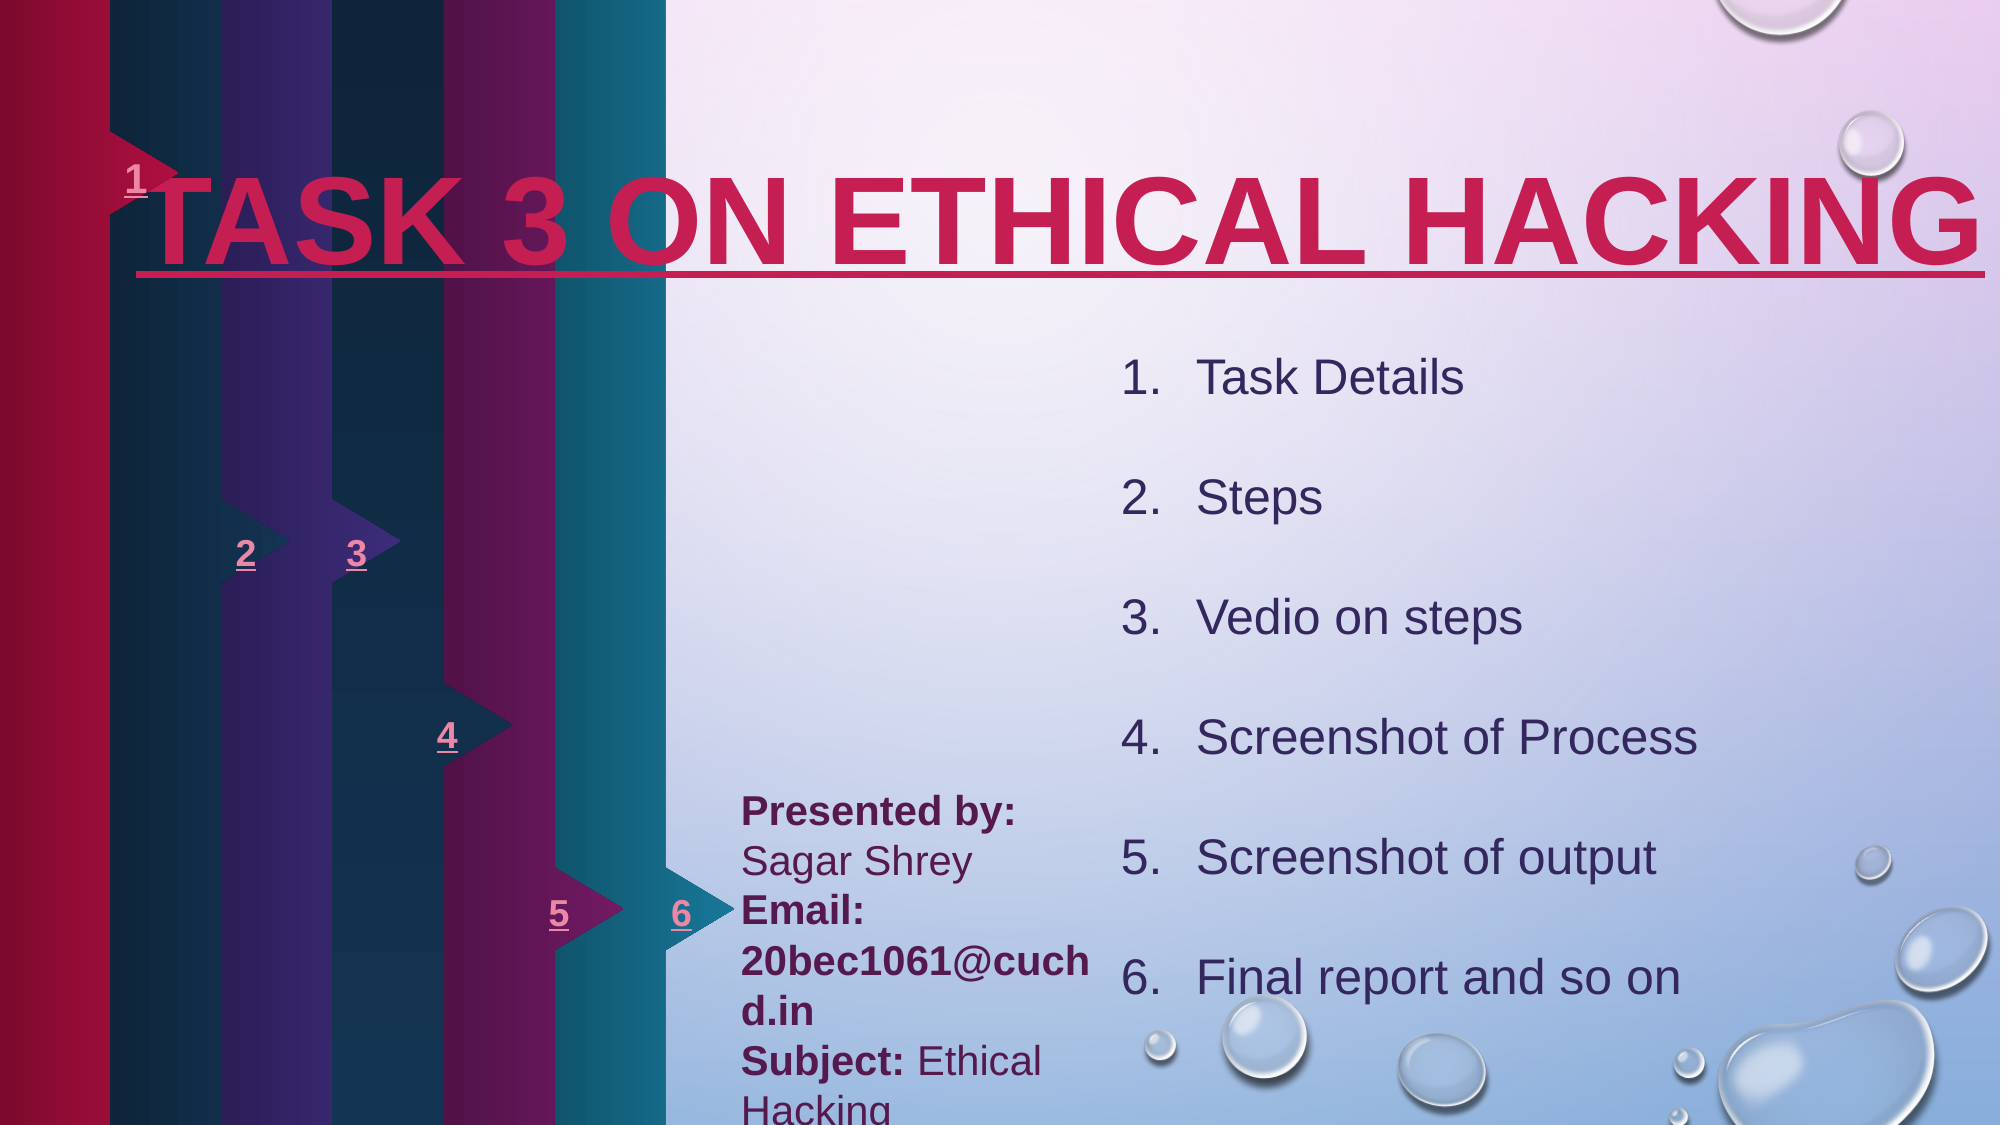

1

2

3

4

5

6
# Task 3 on ethical hacking
Task Details

Steps

Vedio on steps

Screenshot of Process

Screenshot of output

Final report and so on

Presented by: Sagar Shrey
Email: 20bec1061@cuchd.in
Subject: Ethical Hacking